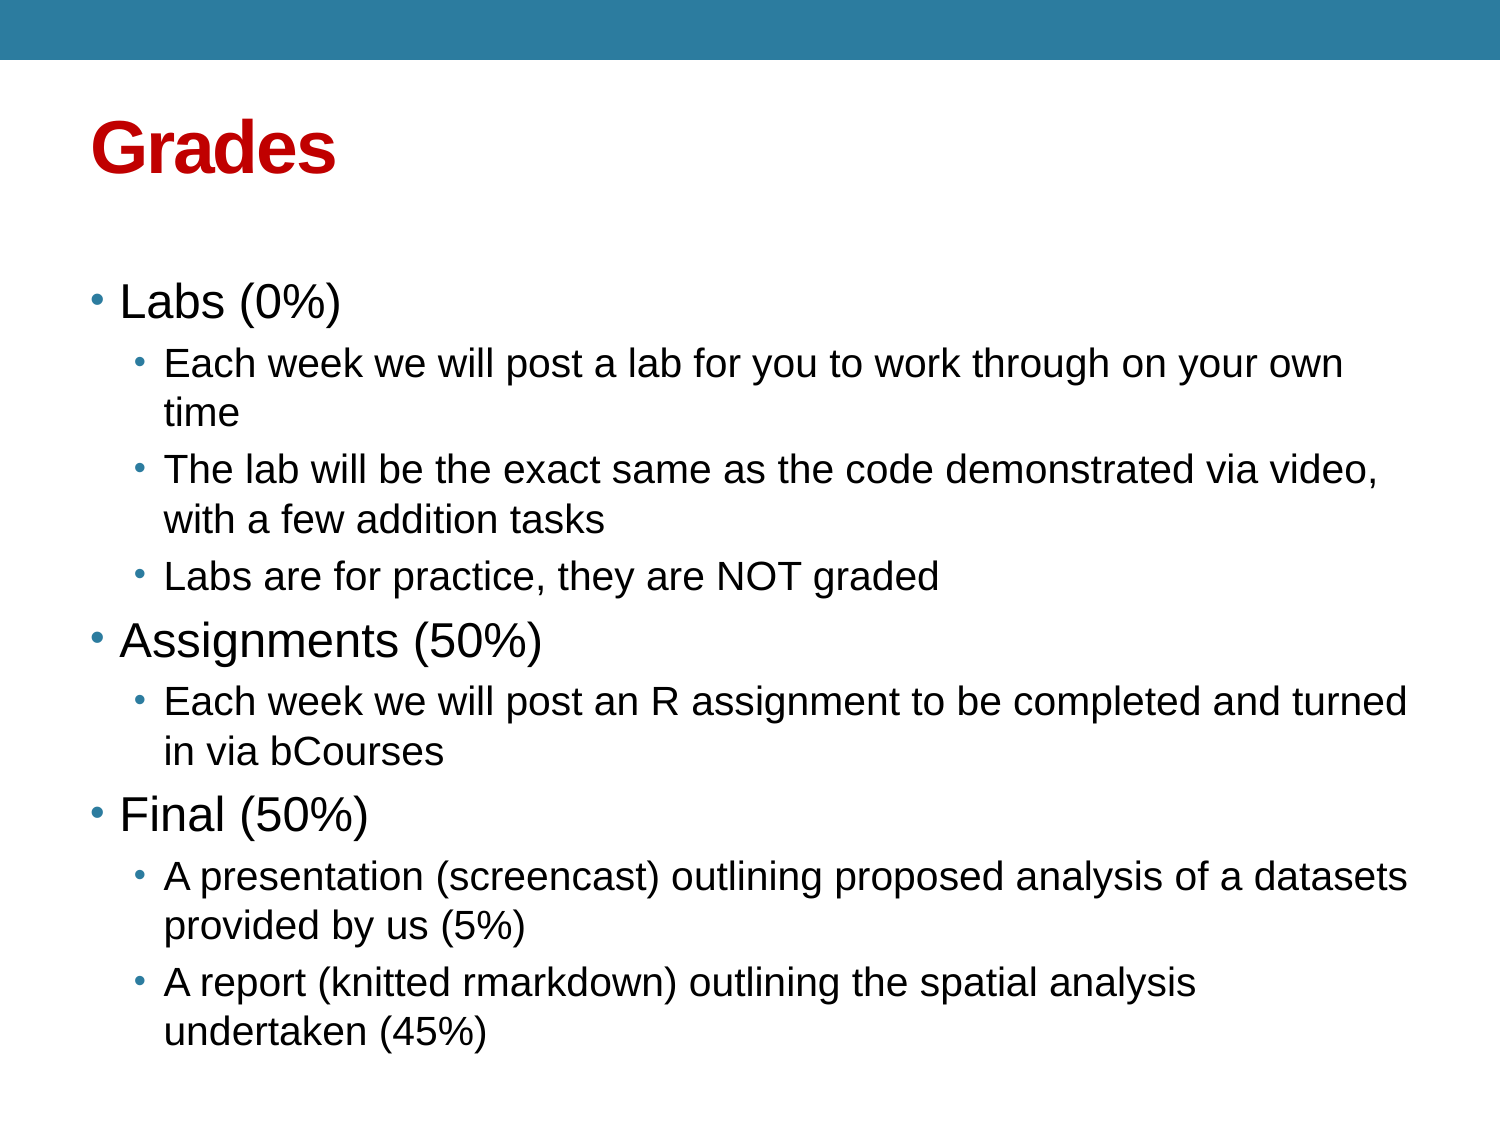

# Grades
Labs (0%)
Each week we will post a lab for you to work through on your own time
The lab will be the exact same as the code demonstrated via video, with a few addition tasks
Labs are for practice, they are NOT graded
Assignments (50%)
Each week we will post an R assignment to be completed and turned in via bCourses
Final (50%)
A presentation (screencast) outlining proposed analysis of a datasets provided by us (5%)
A report (knitted rmarkdown) outlining the spatial analysis undertaken (45%)